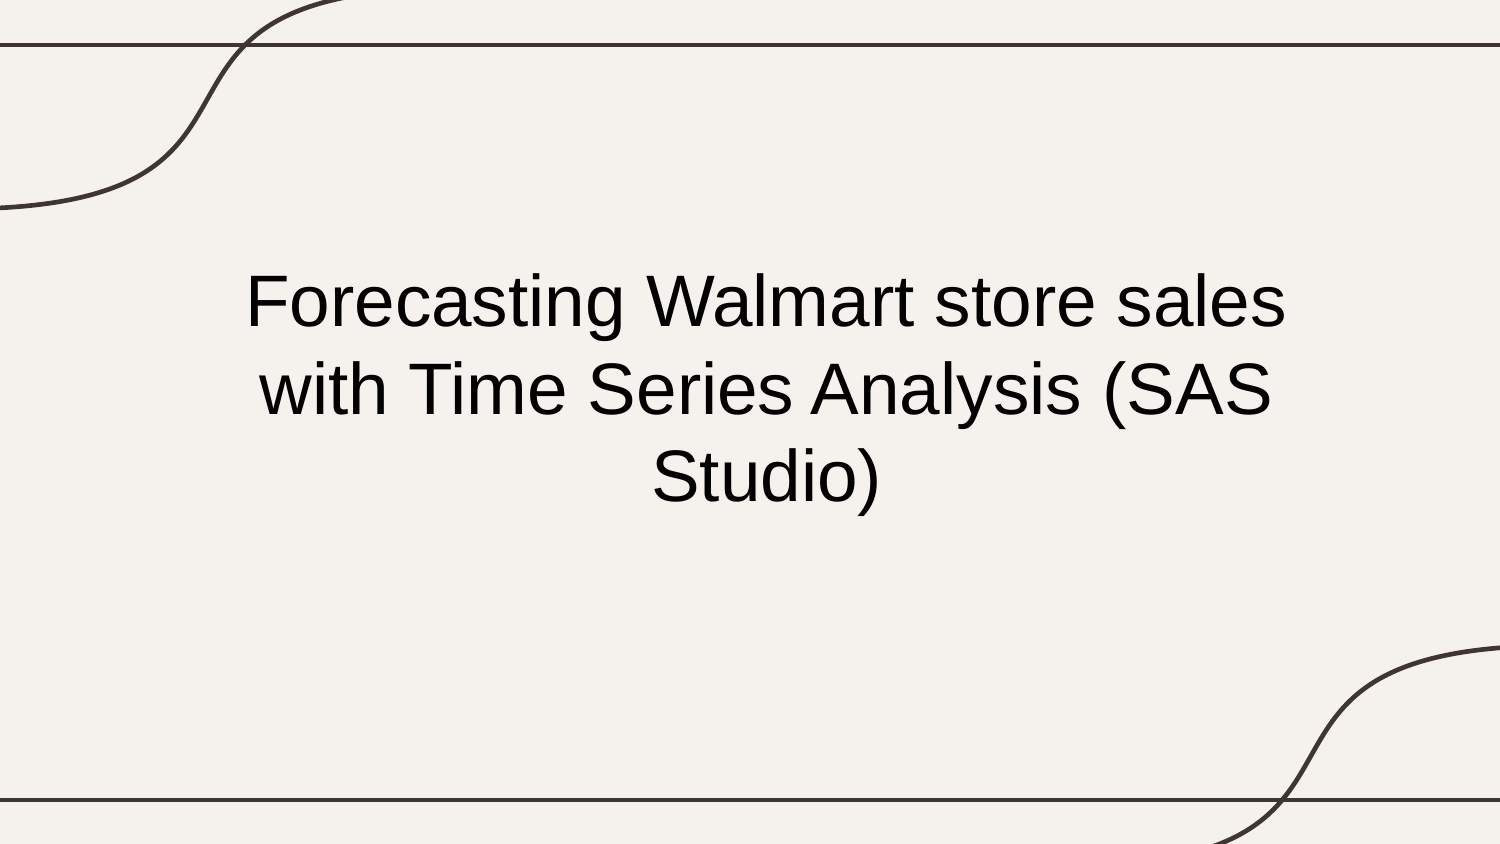

# Forecasting Walmart store sales with Time Series Analysis (SAS Studio)